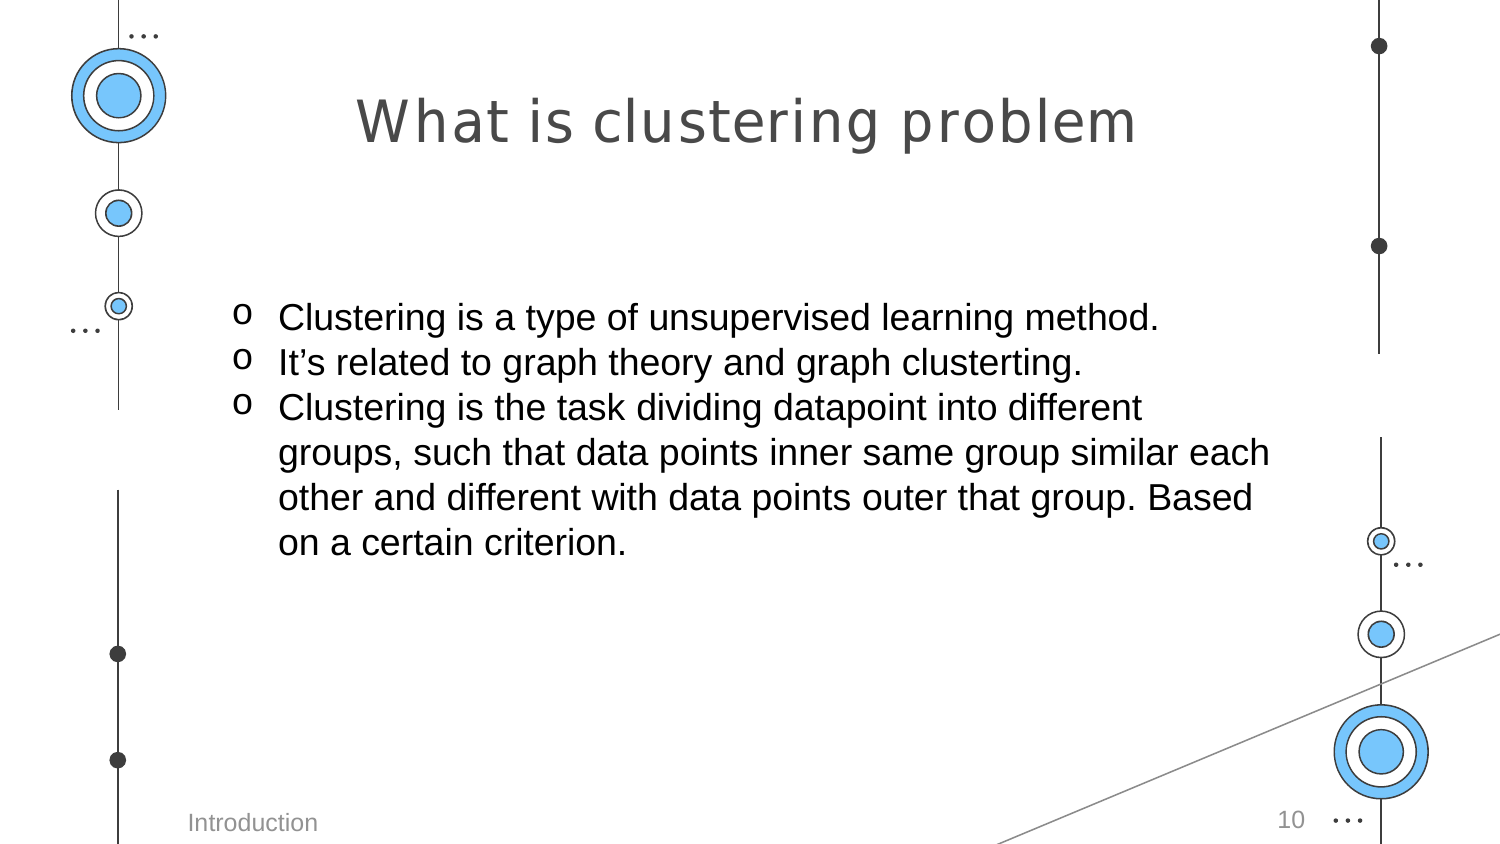

Ví dụ

# What is clustering problem
Clustering is a type of unsupervised learning method.
It’s related to graph theory and graph clusterting.
Clustering is the task dividing datapoint into different groups, such that data points inner same group similar each other and different with data points outer that group. Based on a certain criterion.
10
Introduction